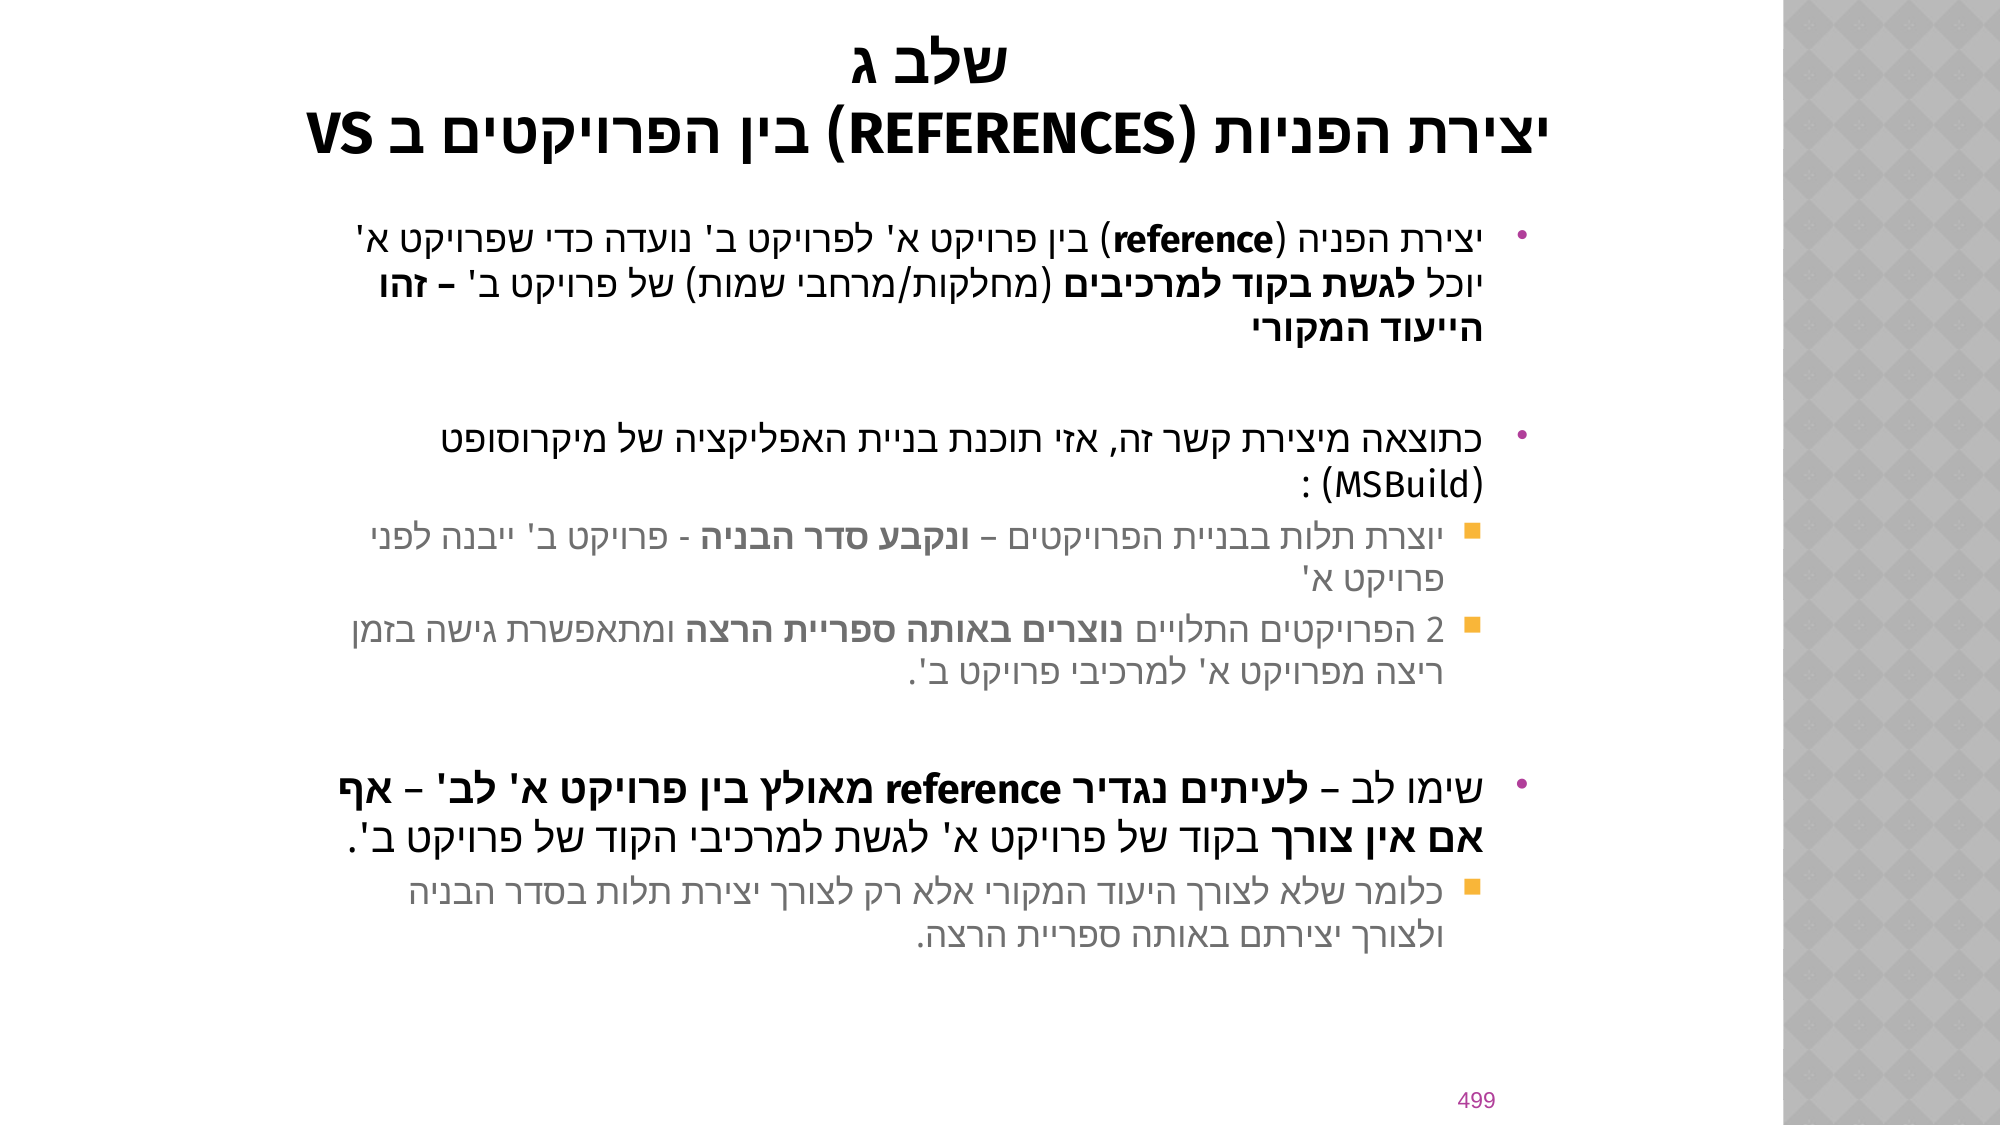

# שלב ג יצירת הפניות (references) בין הפרויקטים ב VS
יצירת הפניה (reference) בין פרויקט א' לפרויקט ב' נועדה כדי שפרויקט א' יוכל לגשת בקוד למרכיבים (מחלקות/מרחבי שמות) של פרויקט ב' – זהו הייעוד המקורי

כתוצאה מיצירת קשר זה, אזי תוכנת בניית האפליקציה של מיקרוסופט (MSBuild) :
יוצרת תלות בבניית הפרויקטים – ונקבע סדר הבניה - פרויקט ב' ייבנה לפני פרויקט א'
2 הפרויקטים התלויים נוצרים באותה ספריית הרצה ומתאפשרת גישה בזמן ריצה מפרויקט א' למרכיבי פרויקט ב'.

שימו לב – לעיתים נגדיר reference מאולץ בין פרויקט א' לב' – אף אם אין צורך בקוד של פרויקט א' לגשת למרכיבי הקוד של פרויקט ב'.
כלומר שלא לצורך היעוד המקורי אלא רק לצורך יצירת תלות בסדר הבניה ולצורך יצירתם באותה ספריית הרצה.
499